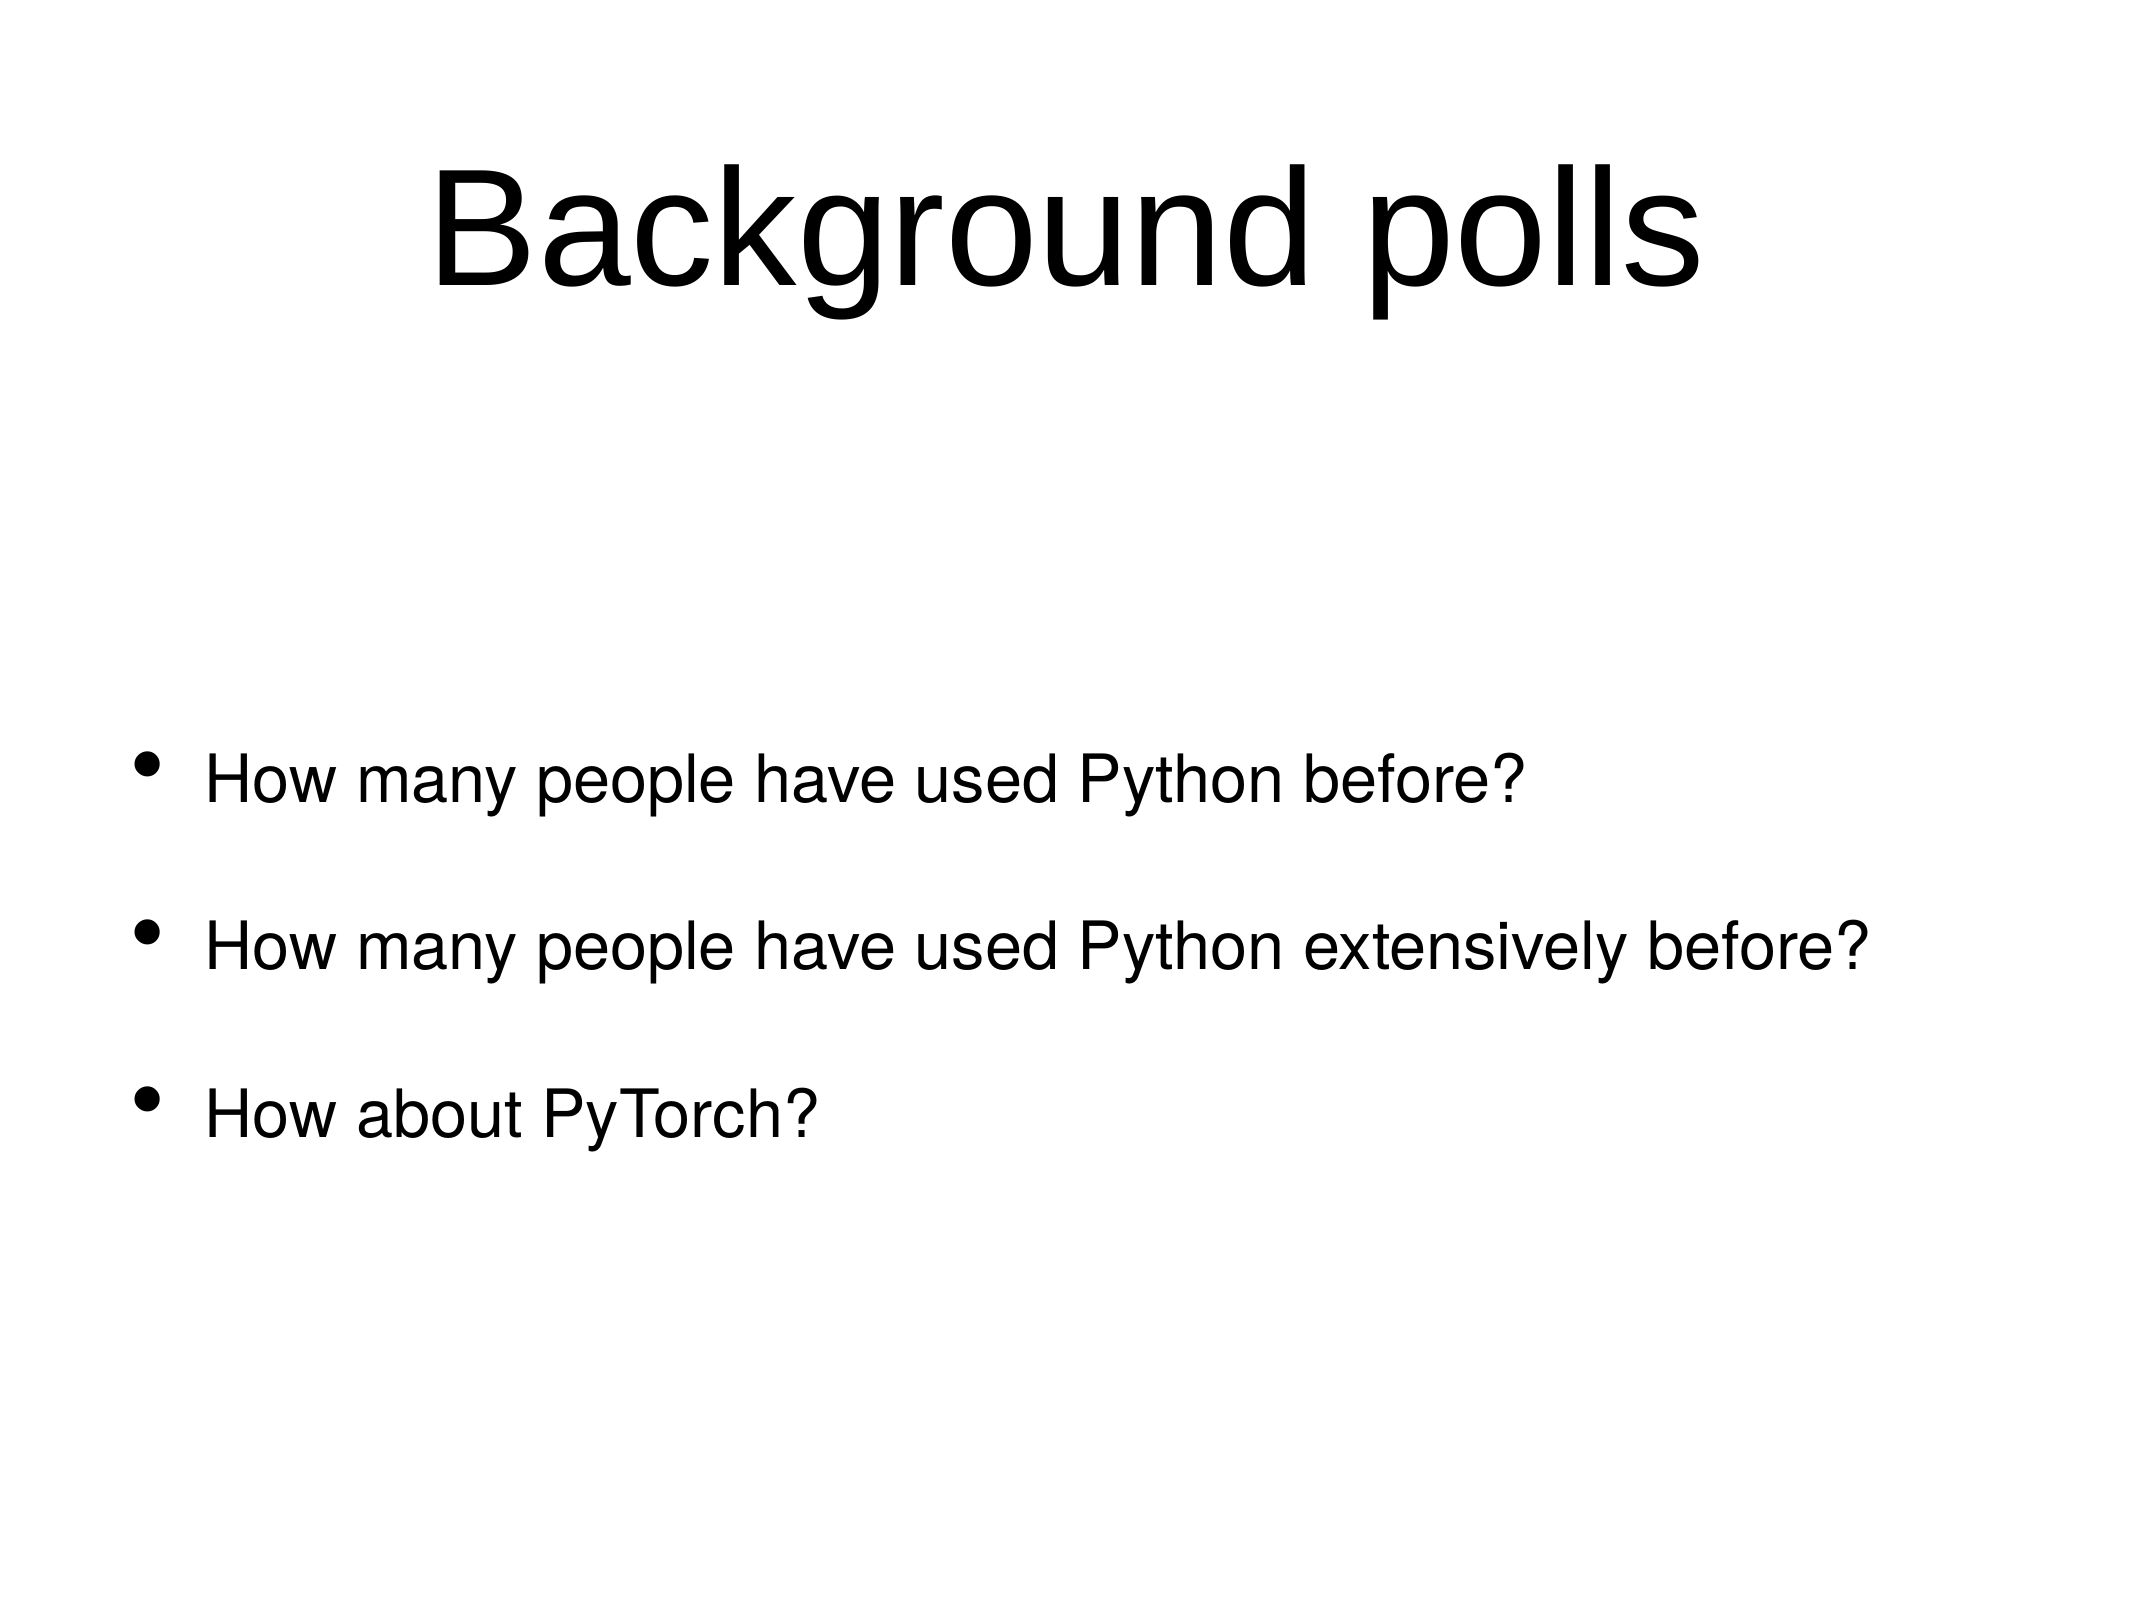

# Background polls
How many people have used Python before?
How many people have used Python extensively before?
How about PyTorch?